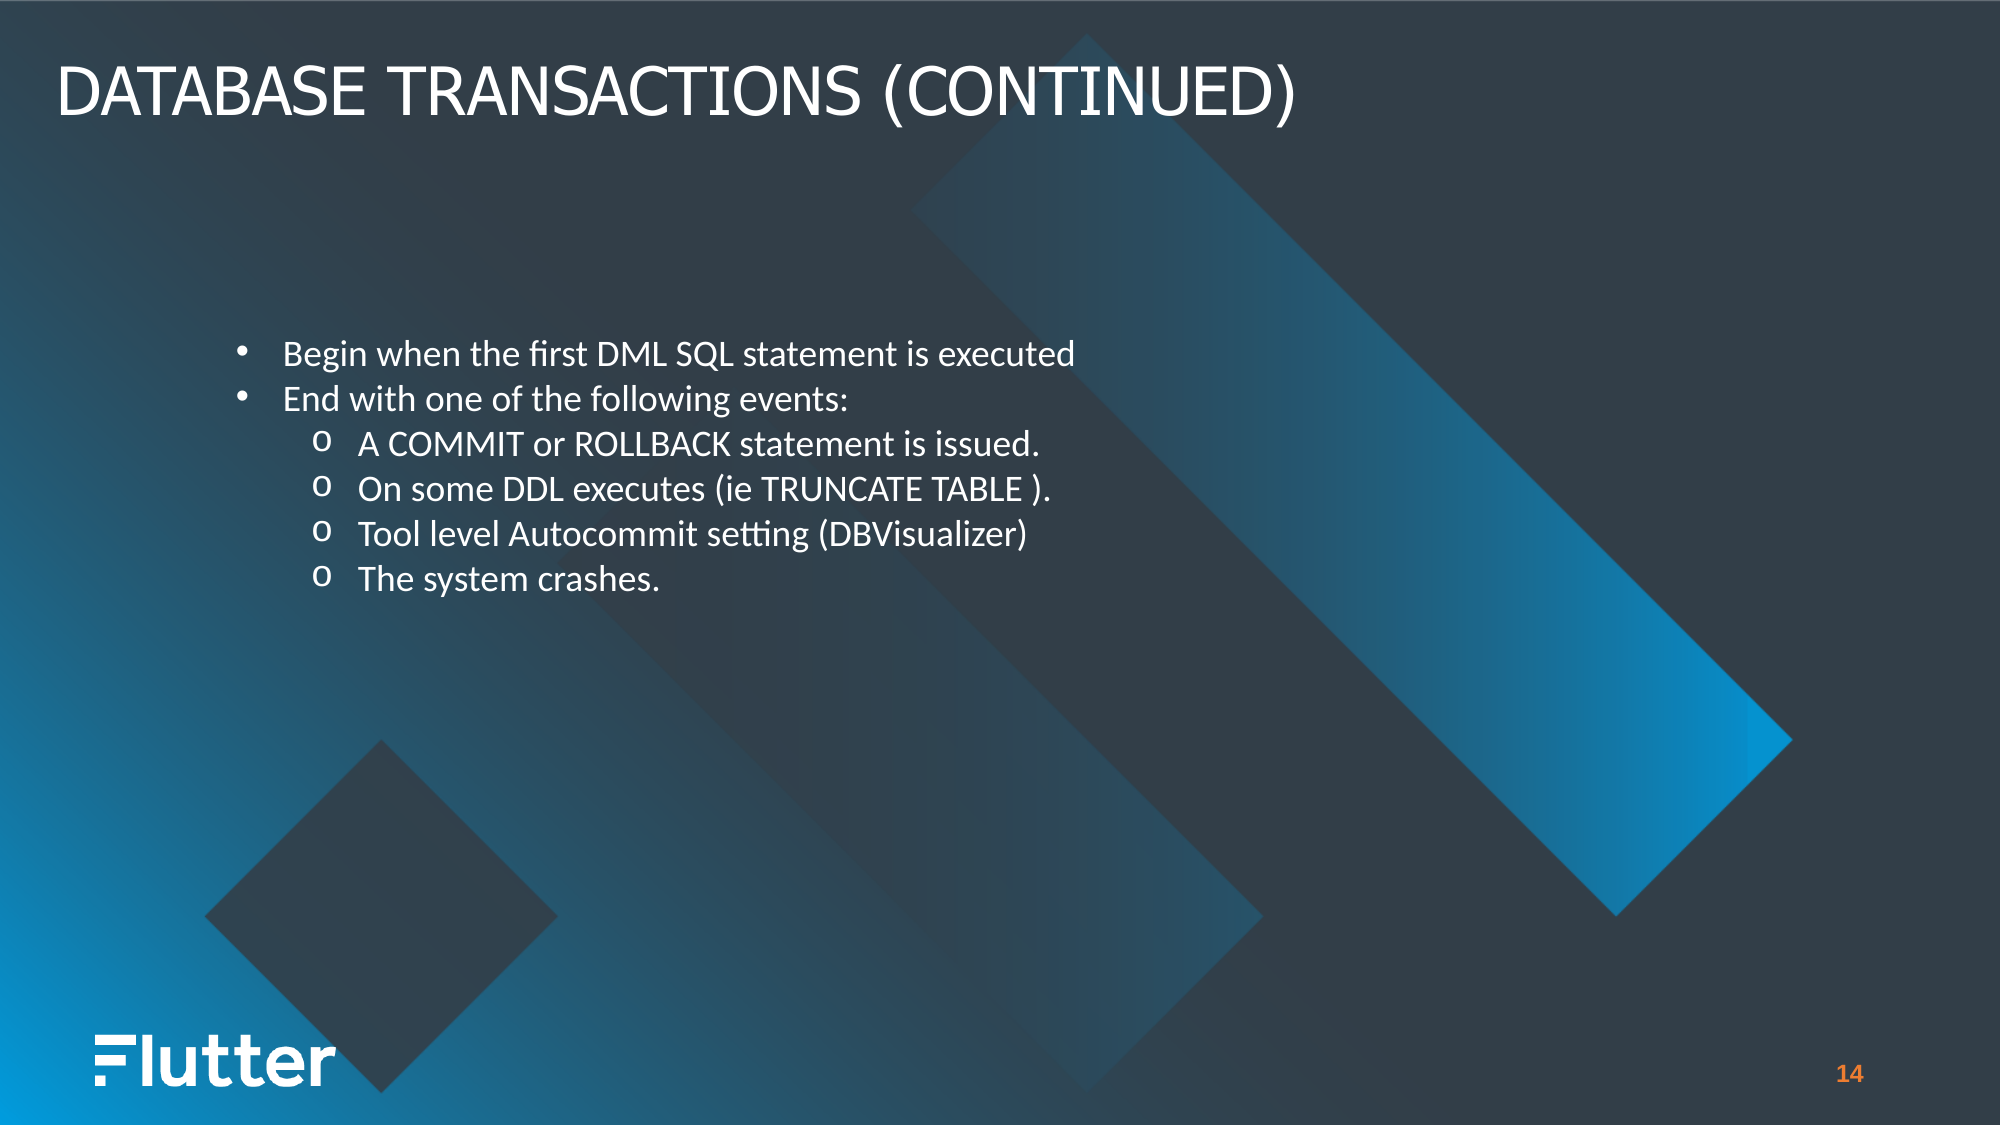

Database transactions (continued)
Begin when the first DML SQL statement is executed
End with one of the following events:
A COMMIT or ROLLBACK statement is issued.
On some DDL executes (ie TRUNCATE TABLE ).
Tool level Autocommit setting (DBVisualizer)
The system crashes.